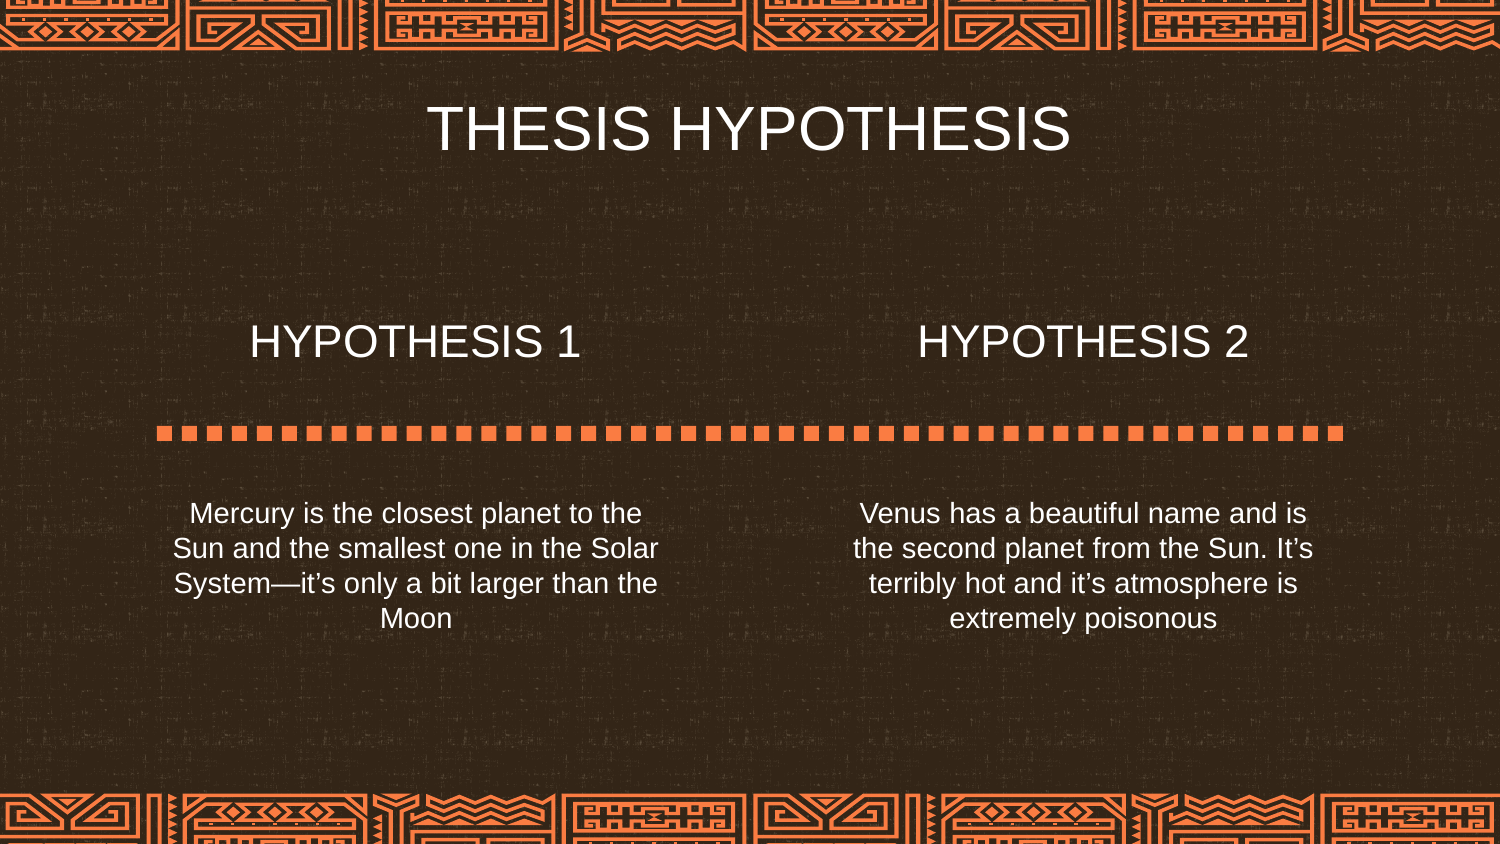

# THESIS HYPOTHESIS
HYPOTHESIS 1
HYPOTHESIS 2

Mercury is the closest planet to the Sun and the smallest one in the Solar System—it’s only a bit larger than the Moon
Venus has a beautiful name and is the second planet from the Sun. It’s terribly hot and it’s atmosphere is extremely poisonous